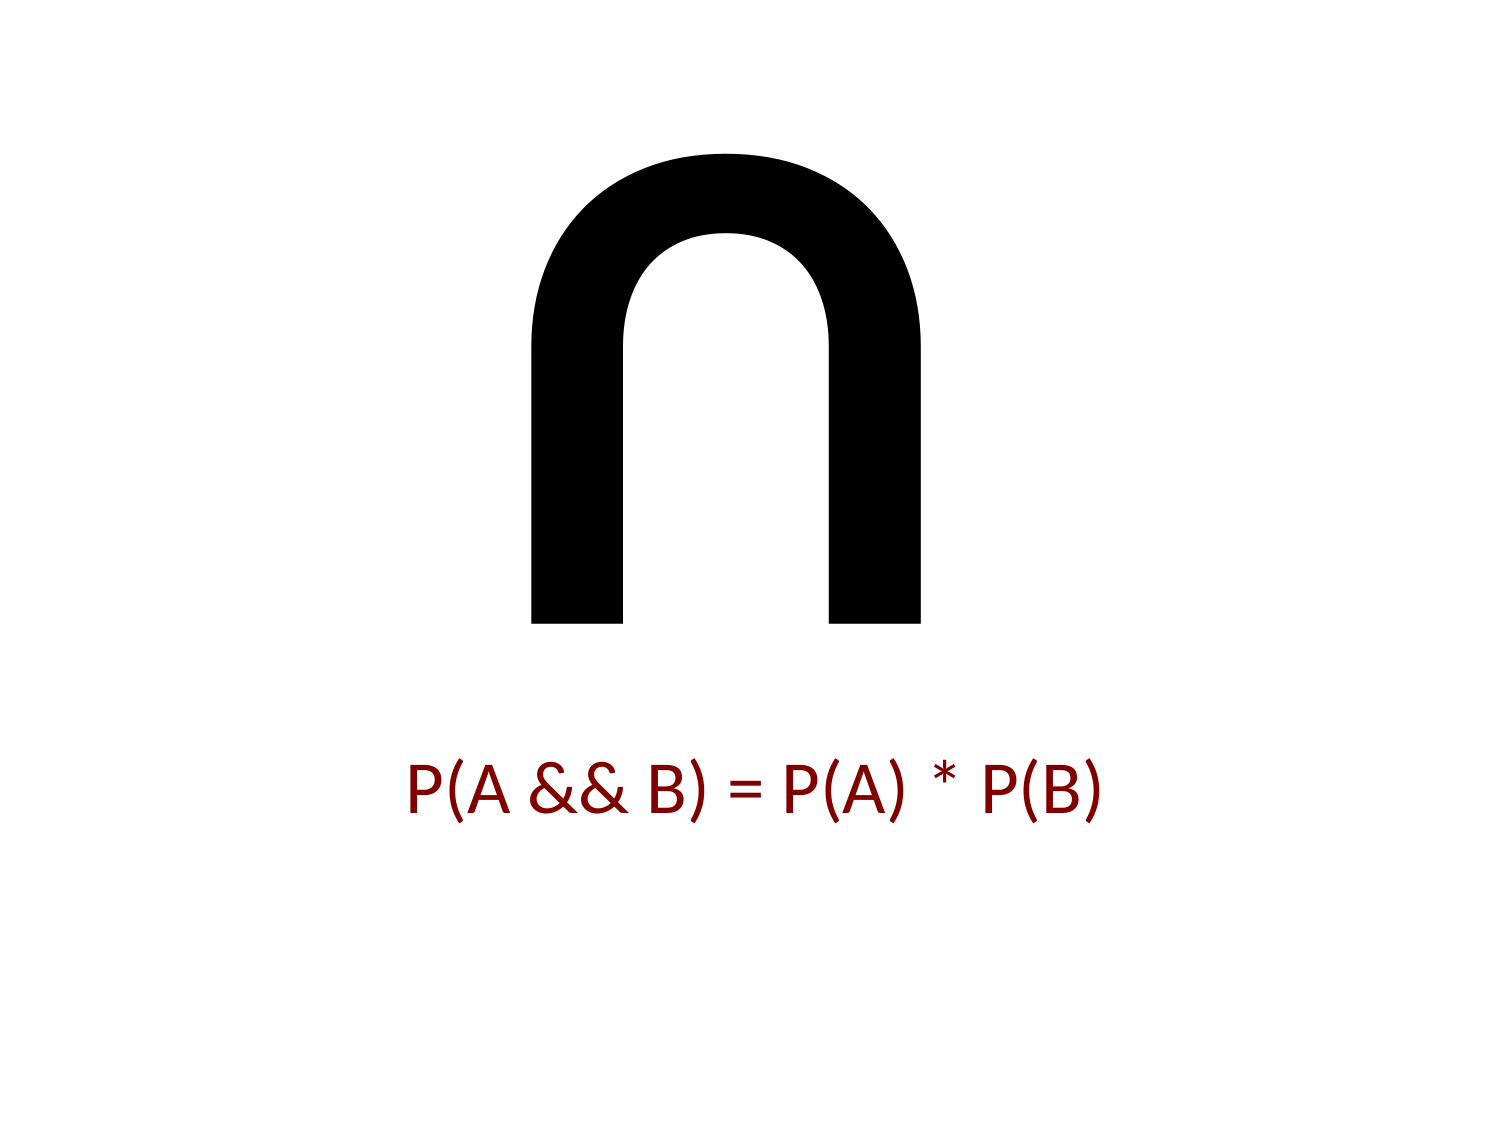

U
P(A && B) = P(A) * P(B)